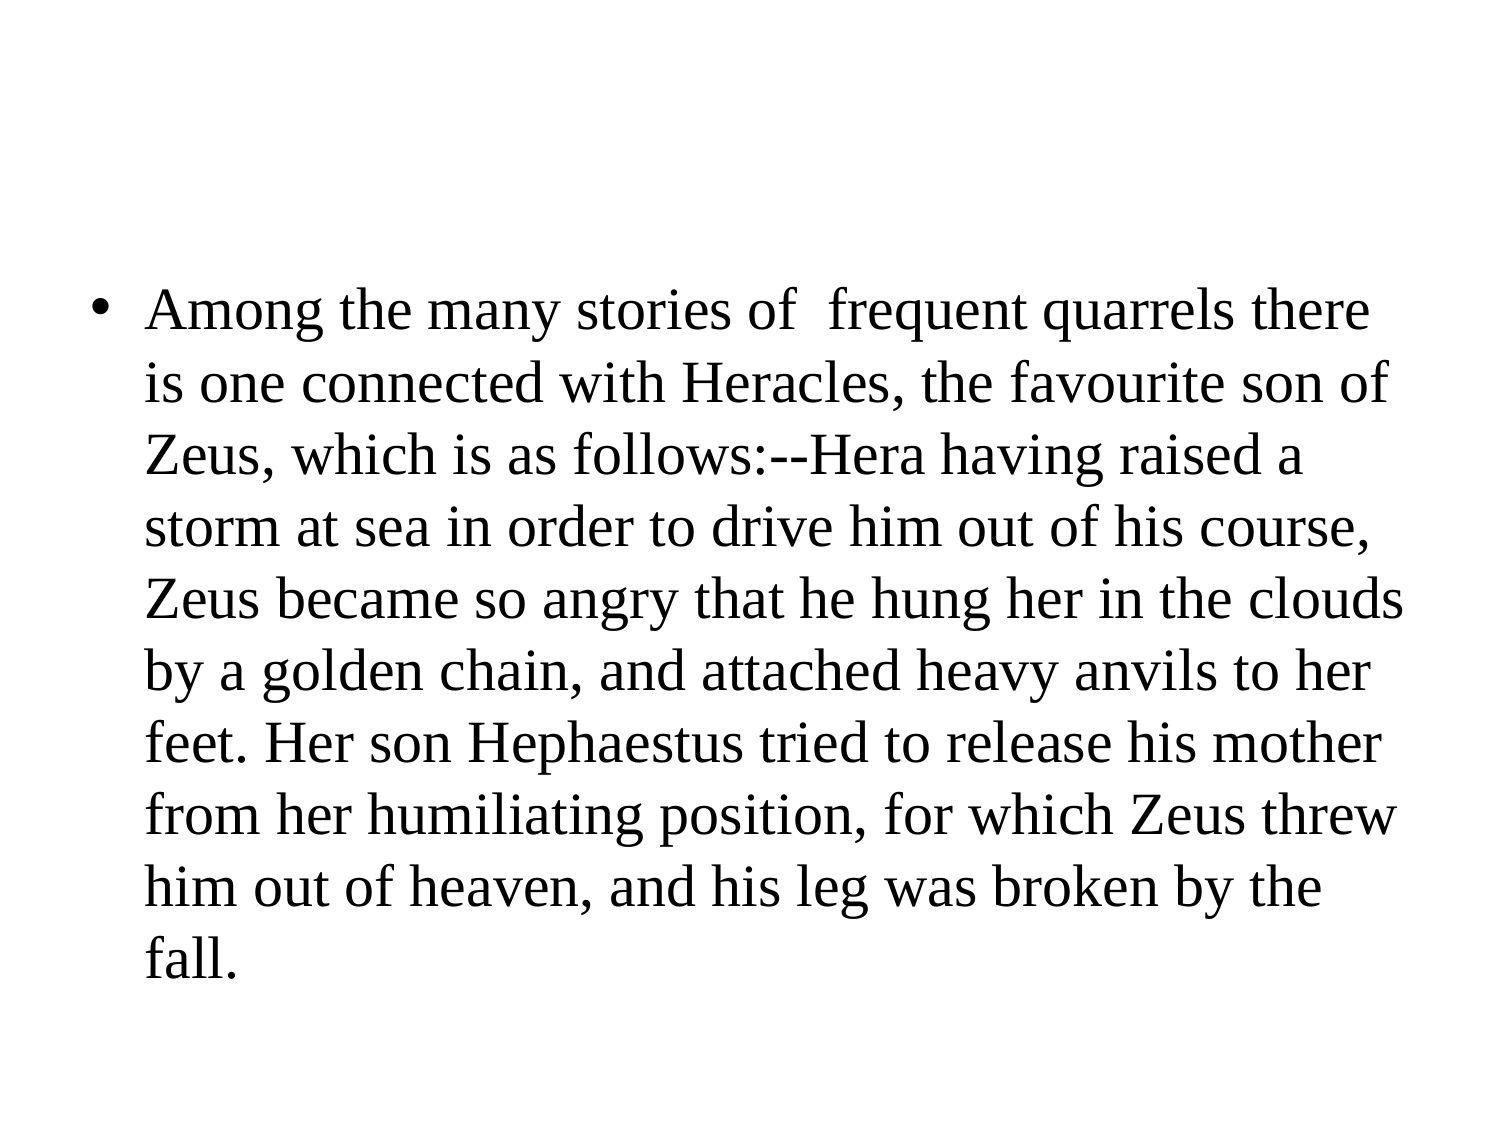

#
Among the many stories of  frequent quarrels there is one connected with Heracles, the favourite son of Zeus, which is as follows:--Hera having raised a storm at sea in order to drive him out of his course, Zeus became so angry that he hung her in the clouds by a golden chain, and attached heavy anvils to her feet. Her son Hephaestus tried to release his mother from her humiliating position, for which Zeus threw him out of heaven, and his leg was broken by the fall.